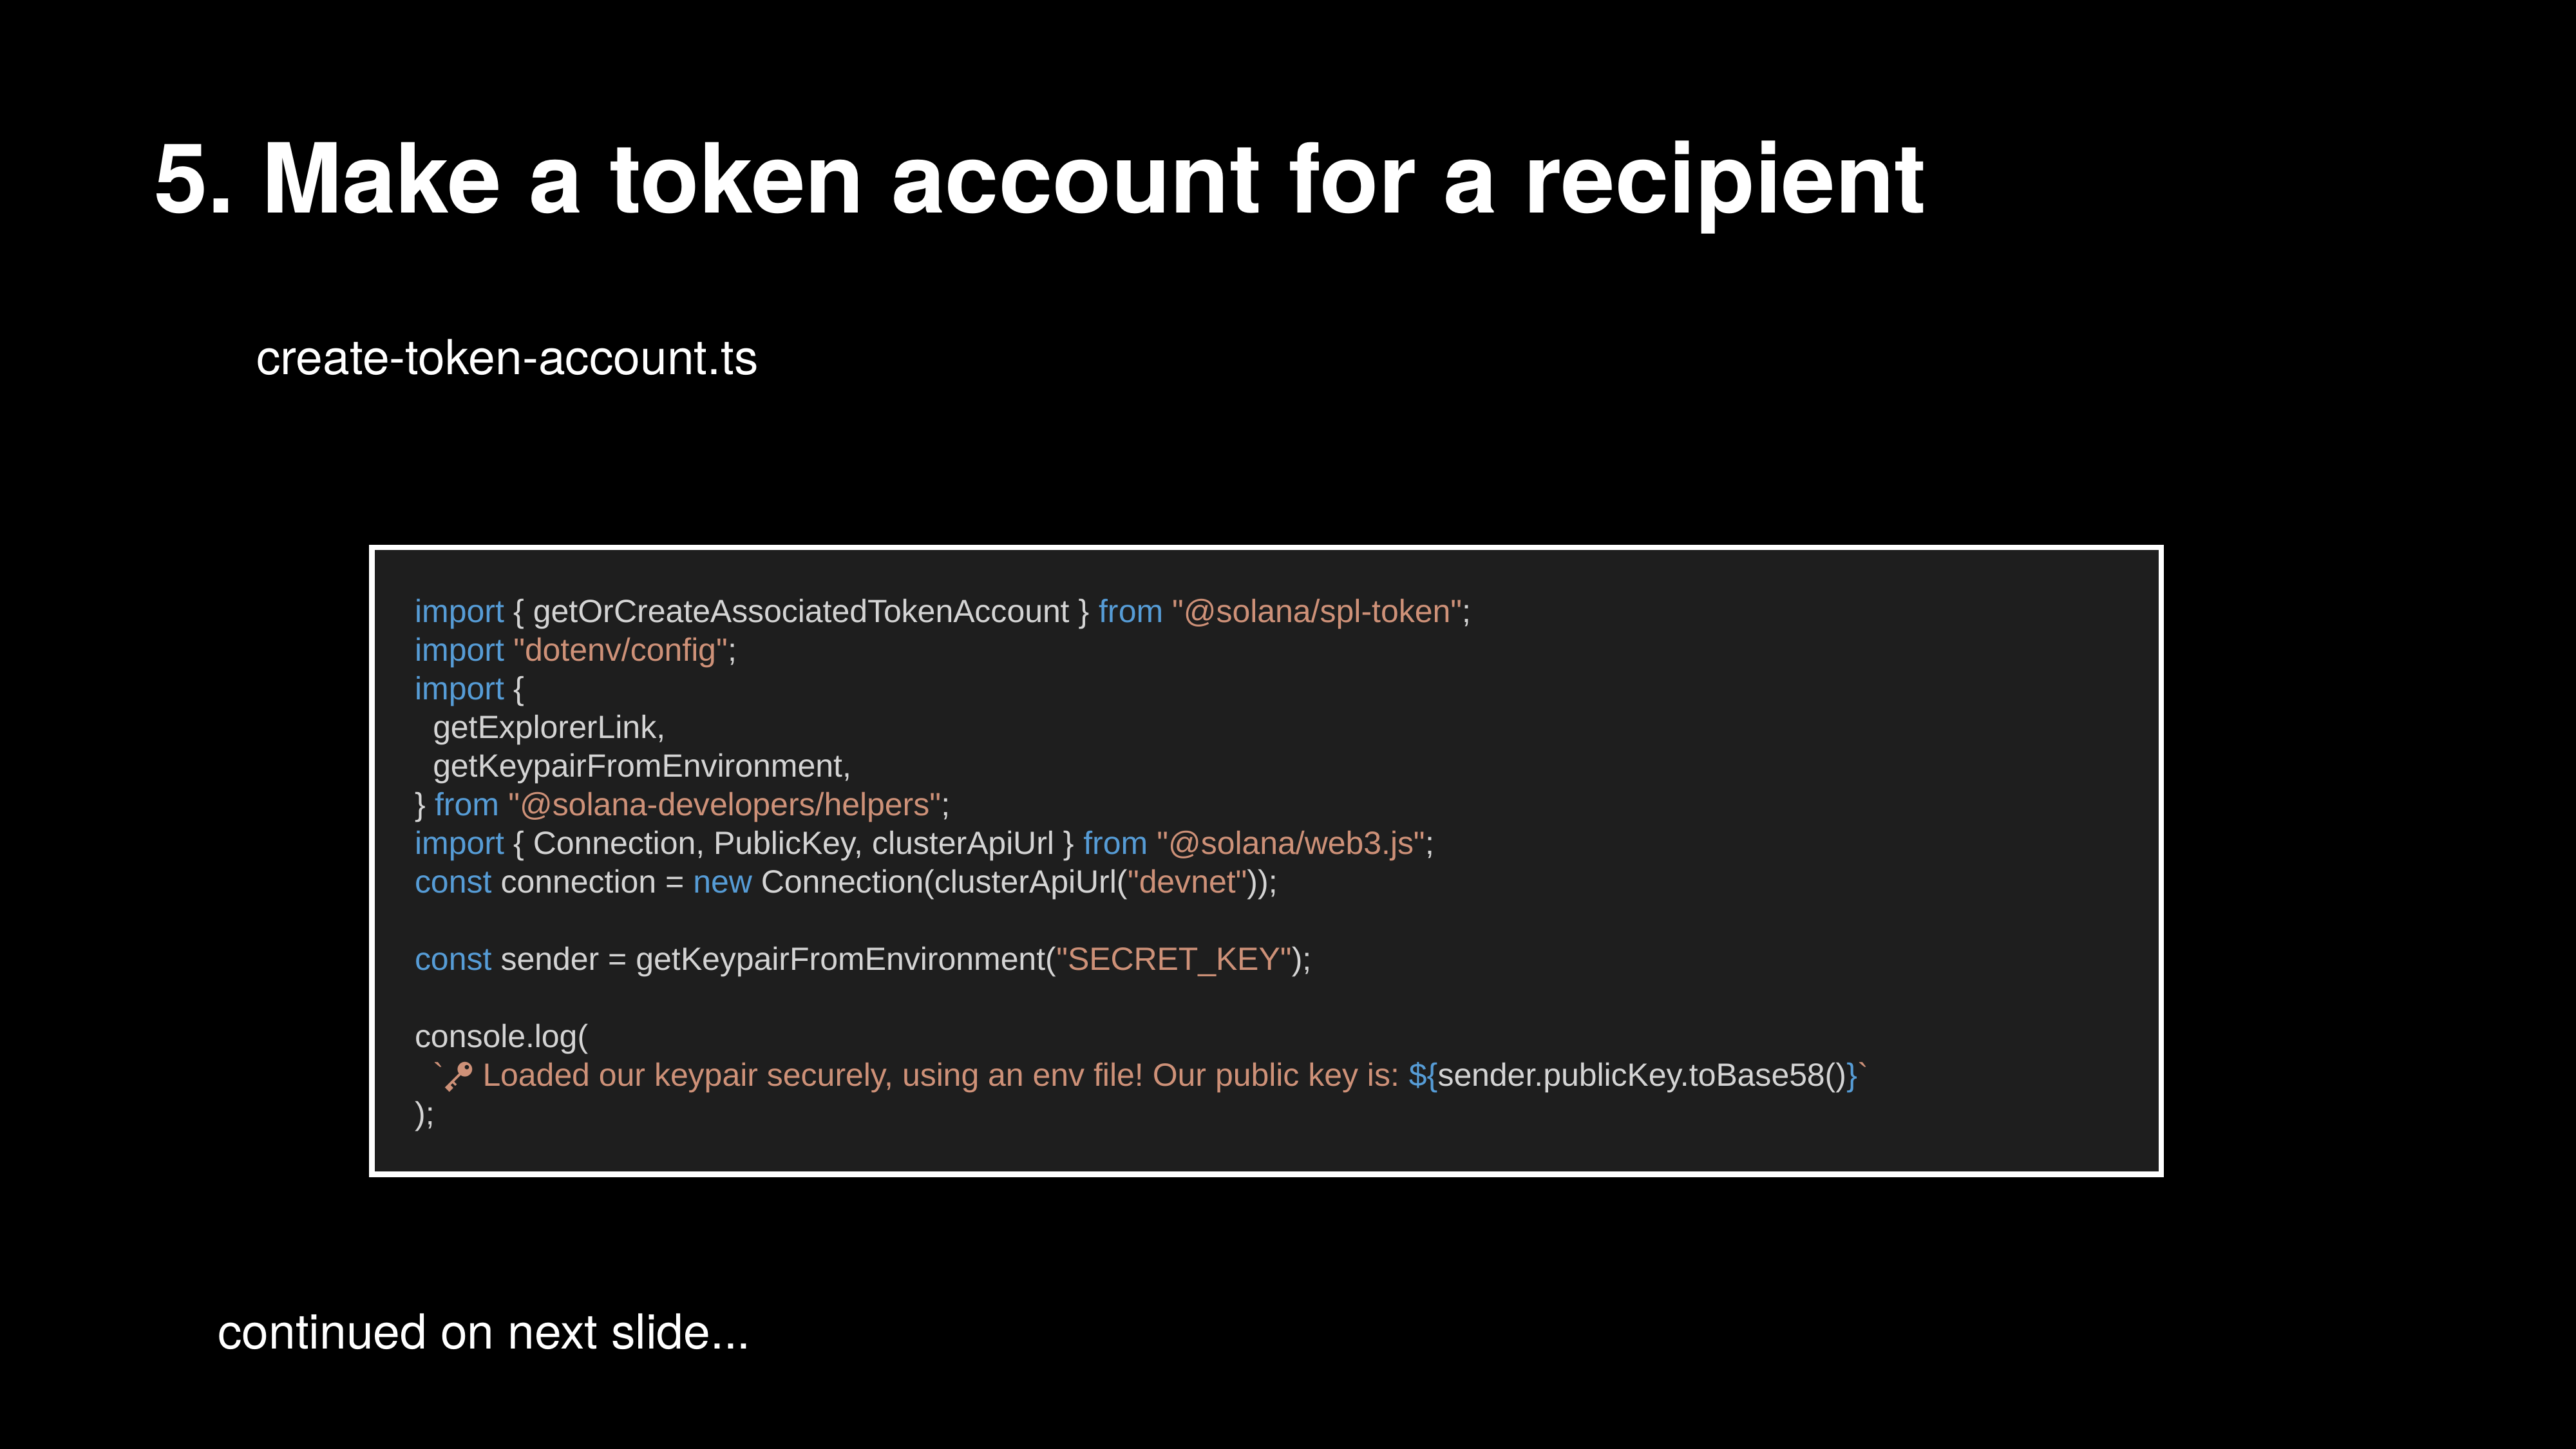

5. Make a token account for a recipient
create-token-account.ts
import { getOrCreateAssociatedTokenAccount } from "@solana/spl-token";
import "dotenv/config";
import {
  getExplorerLink,
  getKeypairFromEnvironment,
} from "@solana-developers/helpers";
import { Connection, PublicKey, clusterApiUrl } from "@solana/web3.js";
const connection = new Connection(clusterApiUrl("devnet"));

const sender = getKeypairFromEnvironment("SECRET_KEY");

console.log(
  `🔑 Loaded our keypair securely, using an env file! Our public key is: ${sender.publicKey.toBase58()}`
);
continued on next slide...